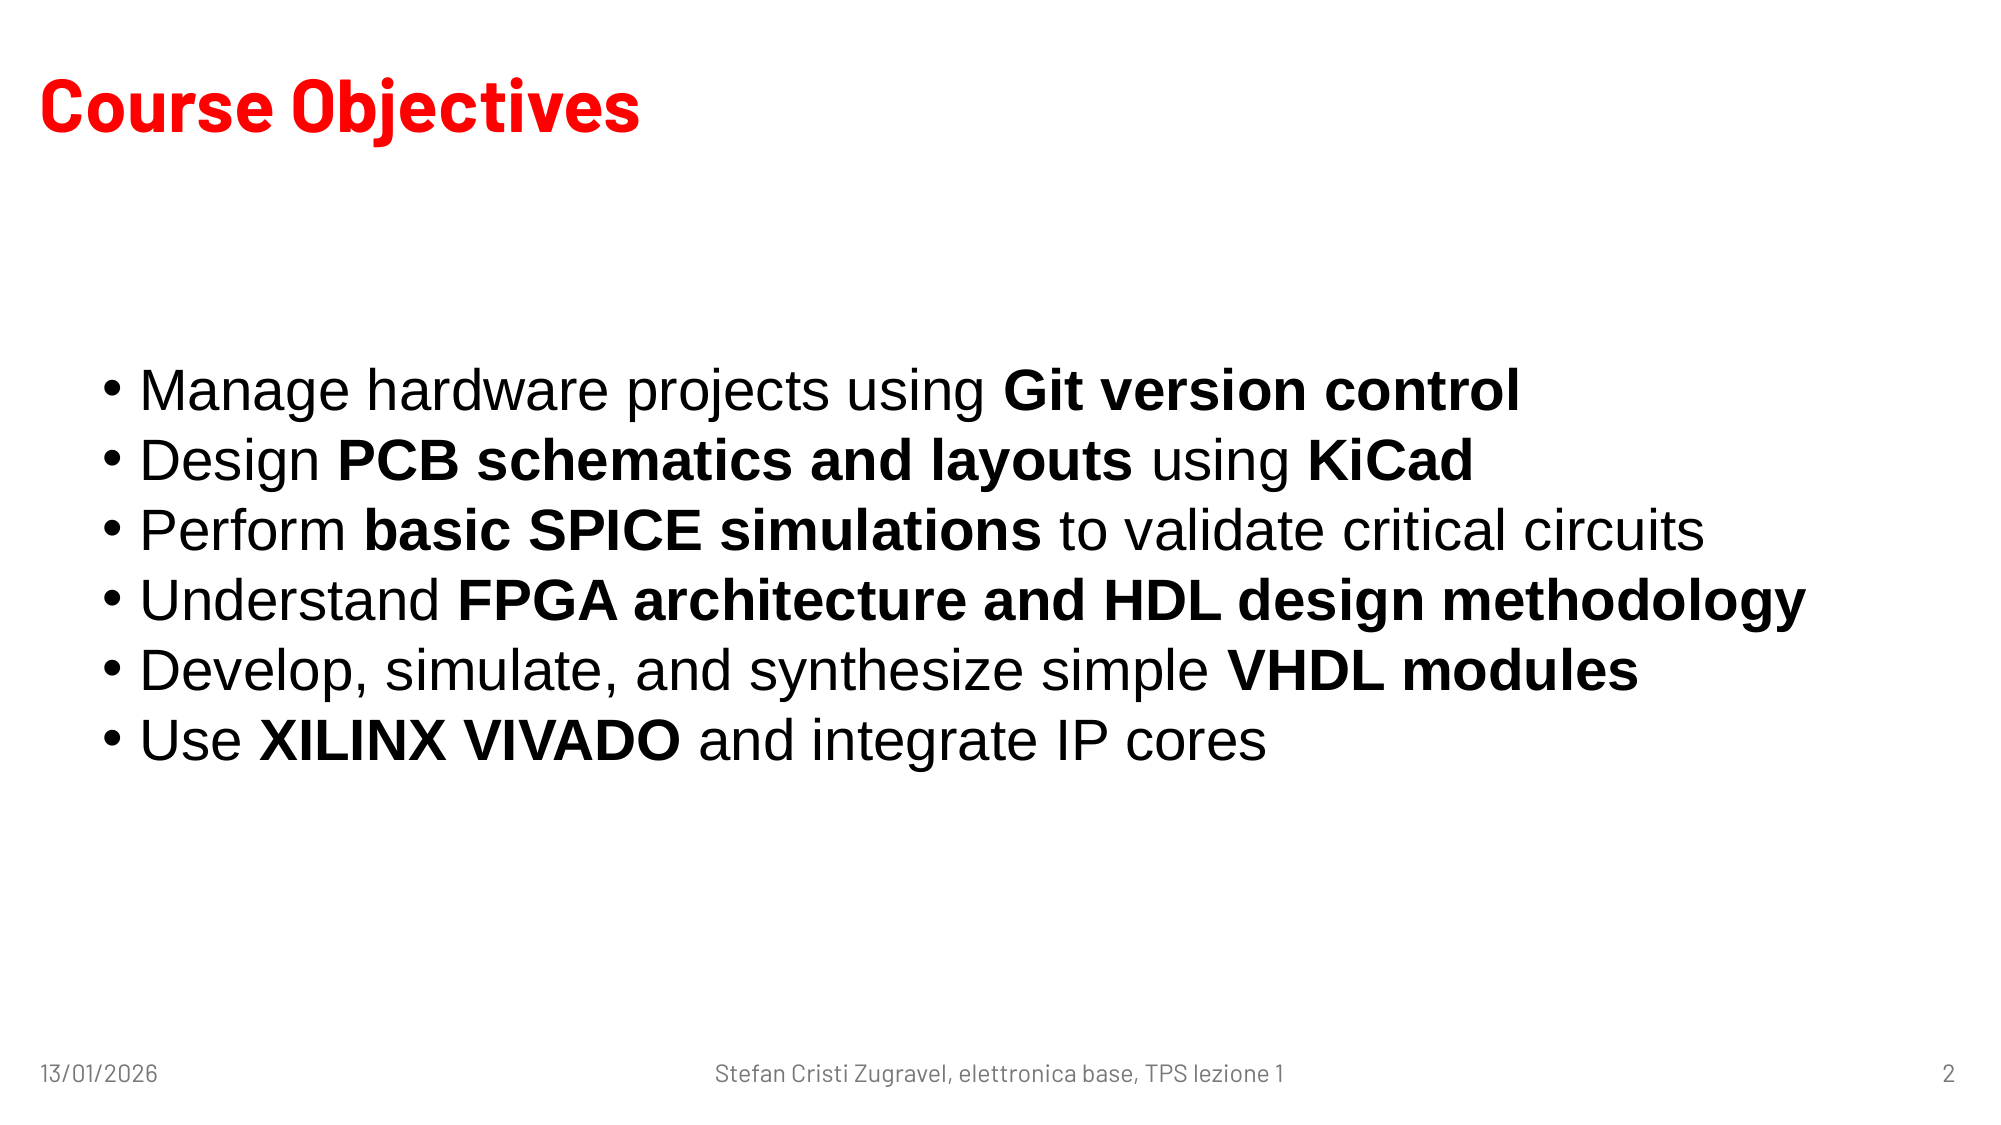

# Course Objectives
Manage hardware projects using Git version control
Design PCB schematics and layouts using KiCad
Perform basic SPICE simulations to validate critical circuits
Understand FPGA architecture and HDL design methodology
Develop, simulate, and synthesize simple VHDL modules
Use XILINX VIVADO and integrate IP cores
13/01/2026
Stefan Cristi Zugravel, elettronica base, TPS lezione 1
2